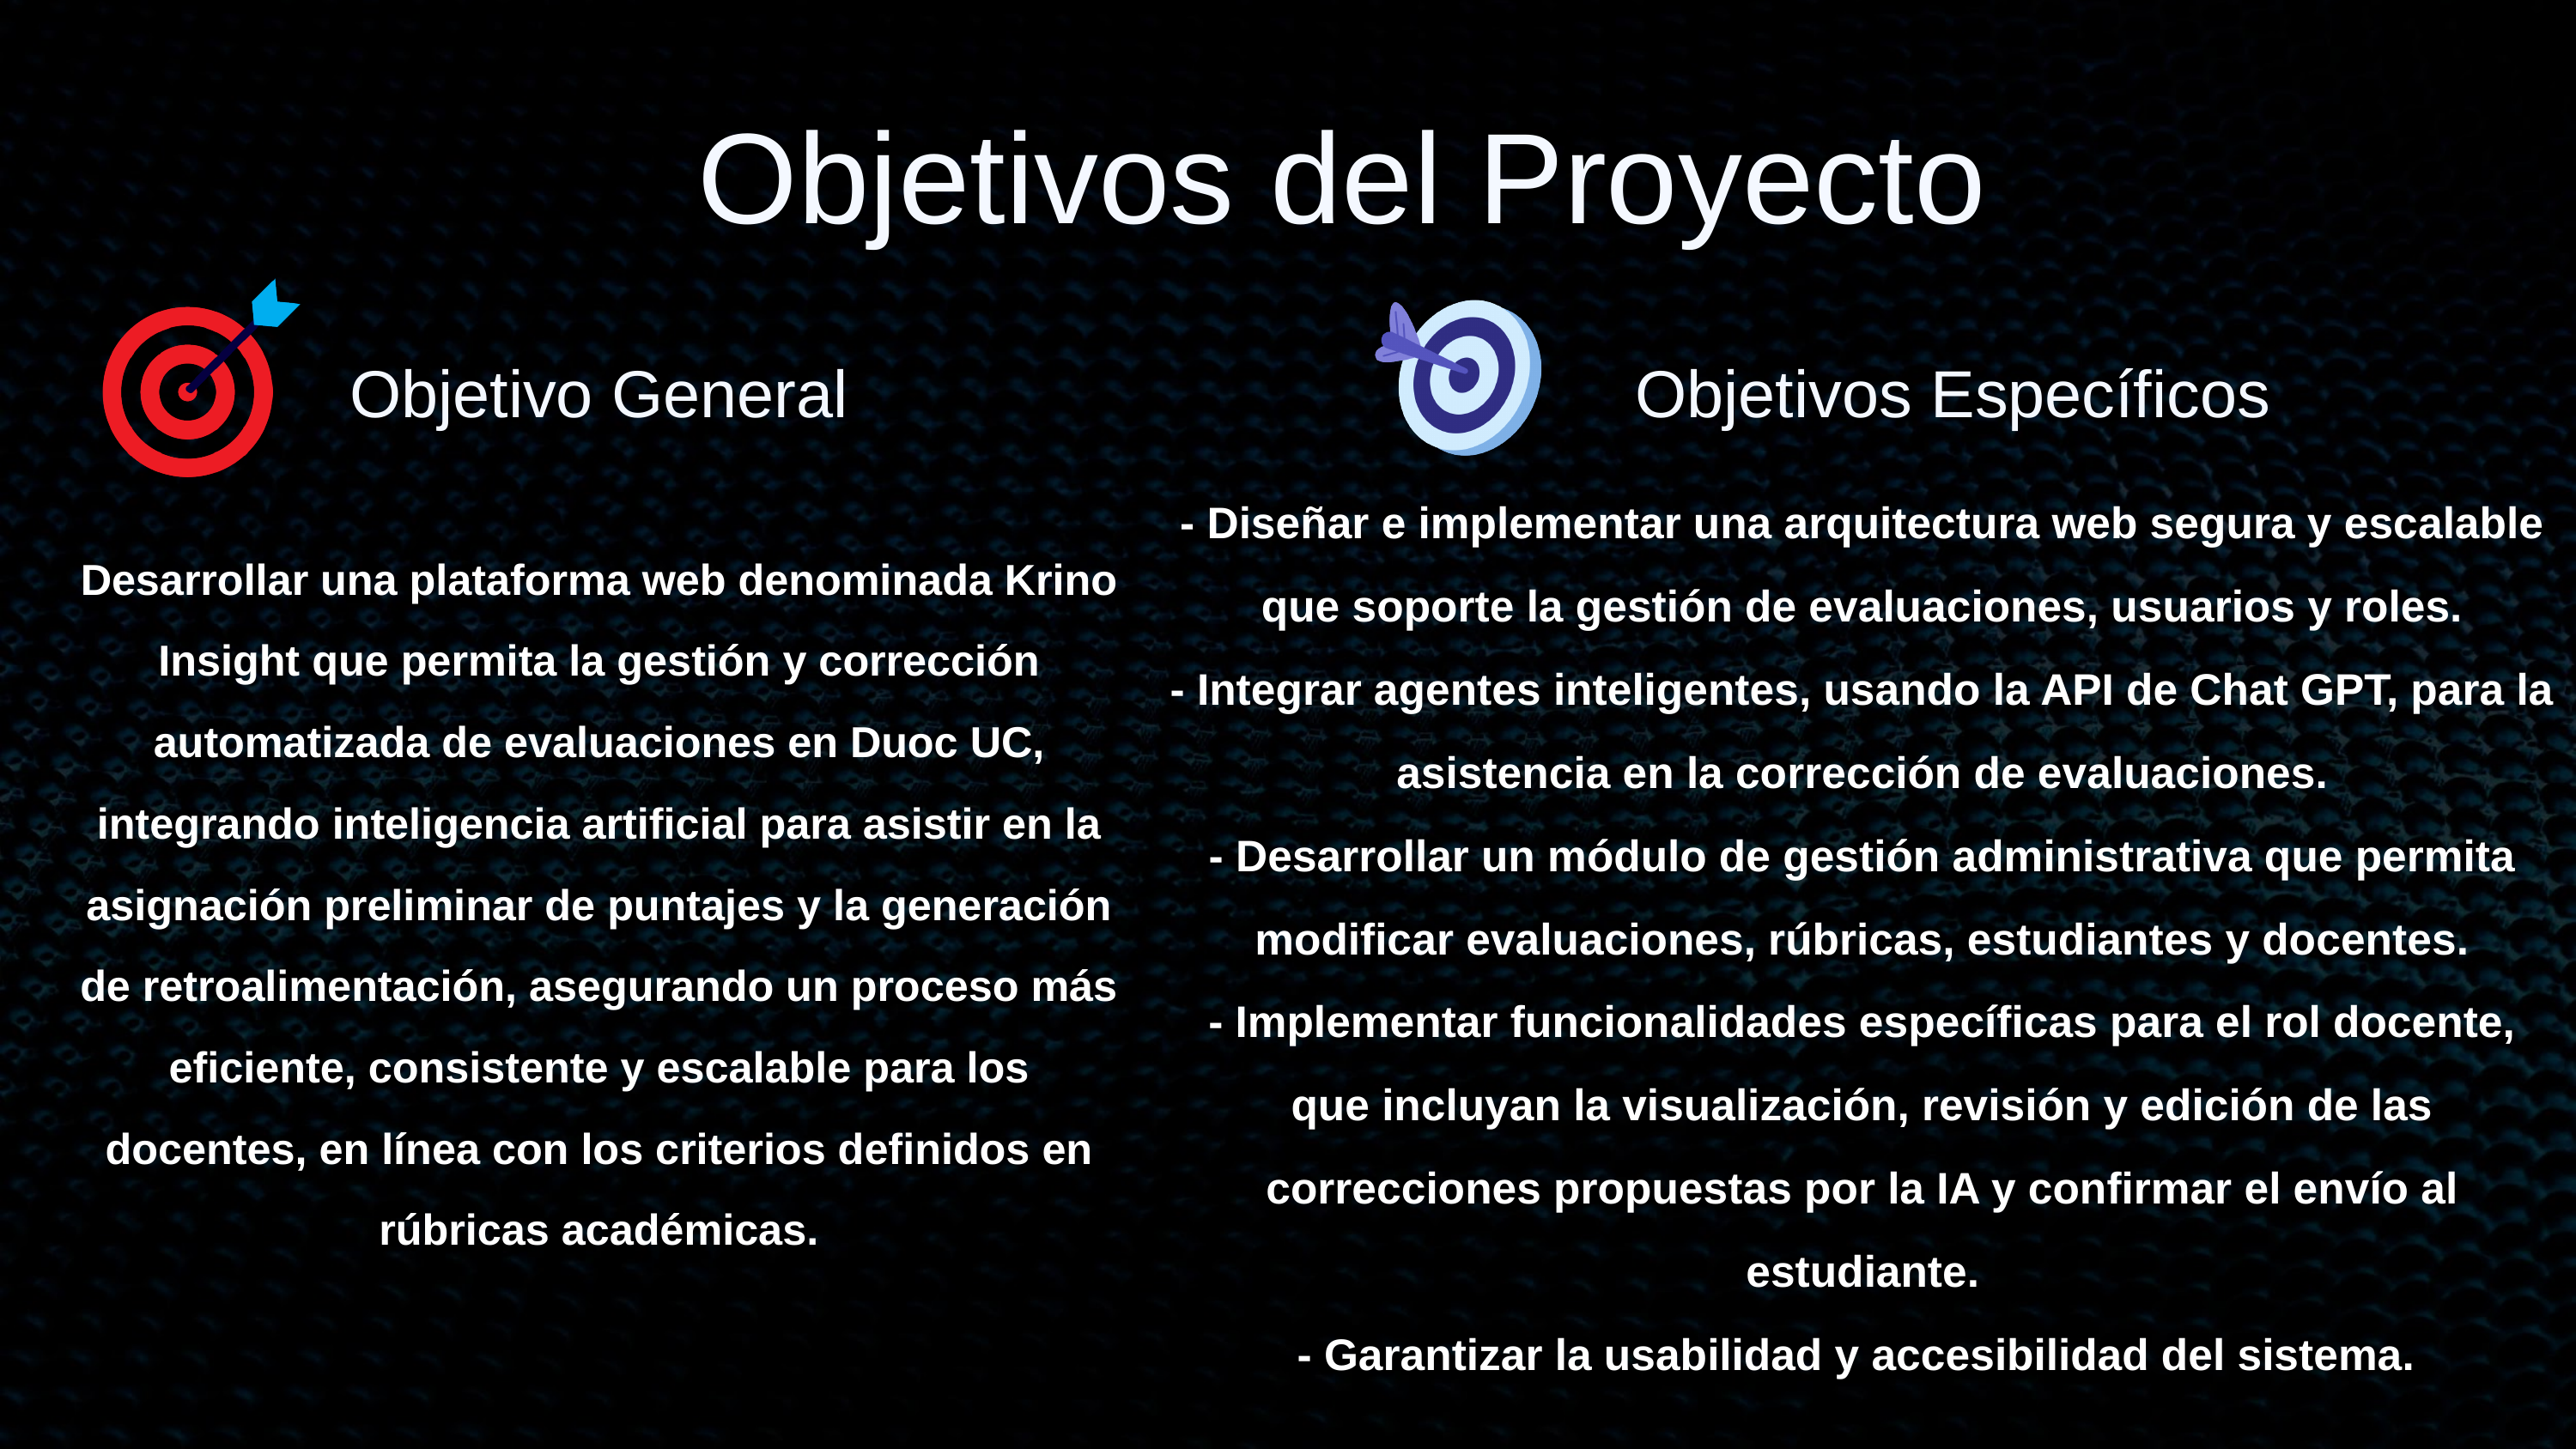

Objetivos del Proyecto

Objetivo General
Objetivos Específicos
- Diseñar e implementar una arquitectura web segura y escalable que soporte la gestión de evaluaciones, usuarios y roles.
- Integrar agentes inteligentes, usando la API de Chat GPT, para la asistencia en la corrección de evaluaciones.
- Desarrollar un módulo de gestión administrativa que permita modificar evaluaciones, rúbricas, estudiantes y docentes.
- Implementar funcionalidades específicas para el rol docente, que incluyan la visualización, revisión y edición de las correcciones propuestas por la IA y confirmar el envío al estudiante.
- Garantizar la usabilidad y accesibilidad del sistema.

Desarrollar una plataforma web denominada Krino Insight que permita la gestión y corrección automatizada de evaluaciones en Duoc UC, integrando inteligencia artificial para asistir en la asignación preliminar de puntajes y la generación de retroalimentación, asegurando un proceso más eficiente, consistente y escalable para los docentes, en línea con los criterios definidos en rúbricas académicas.